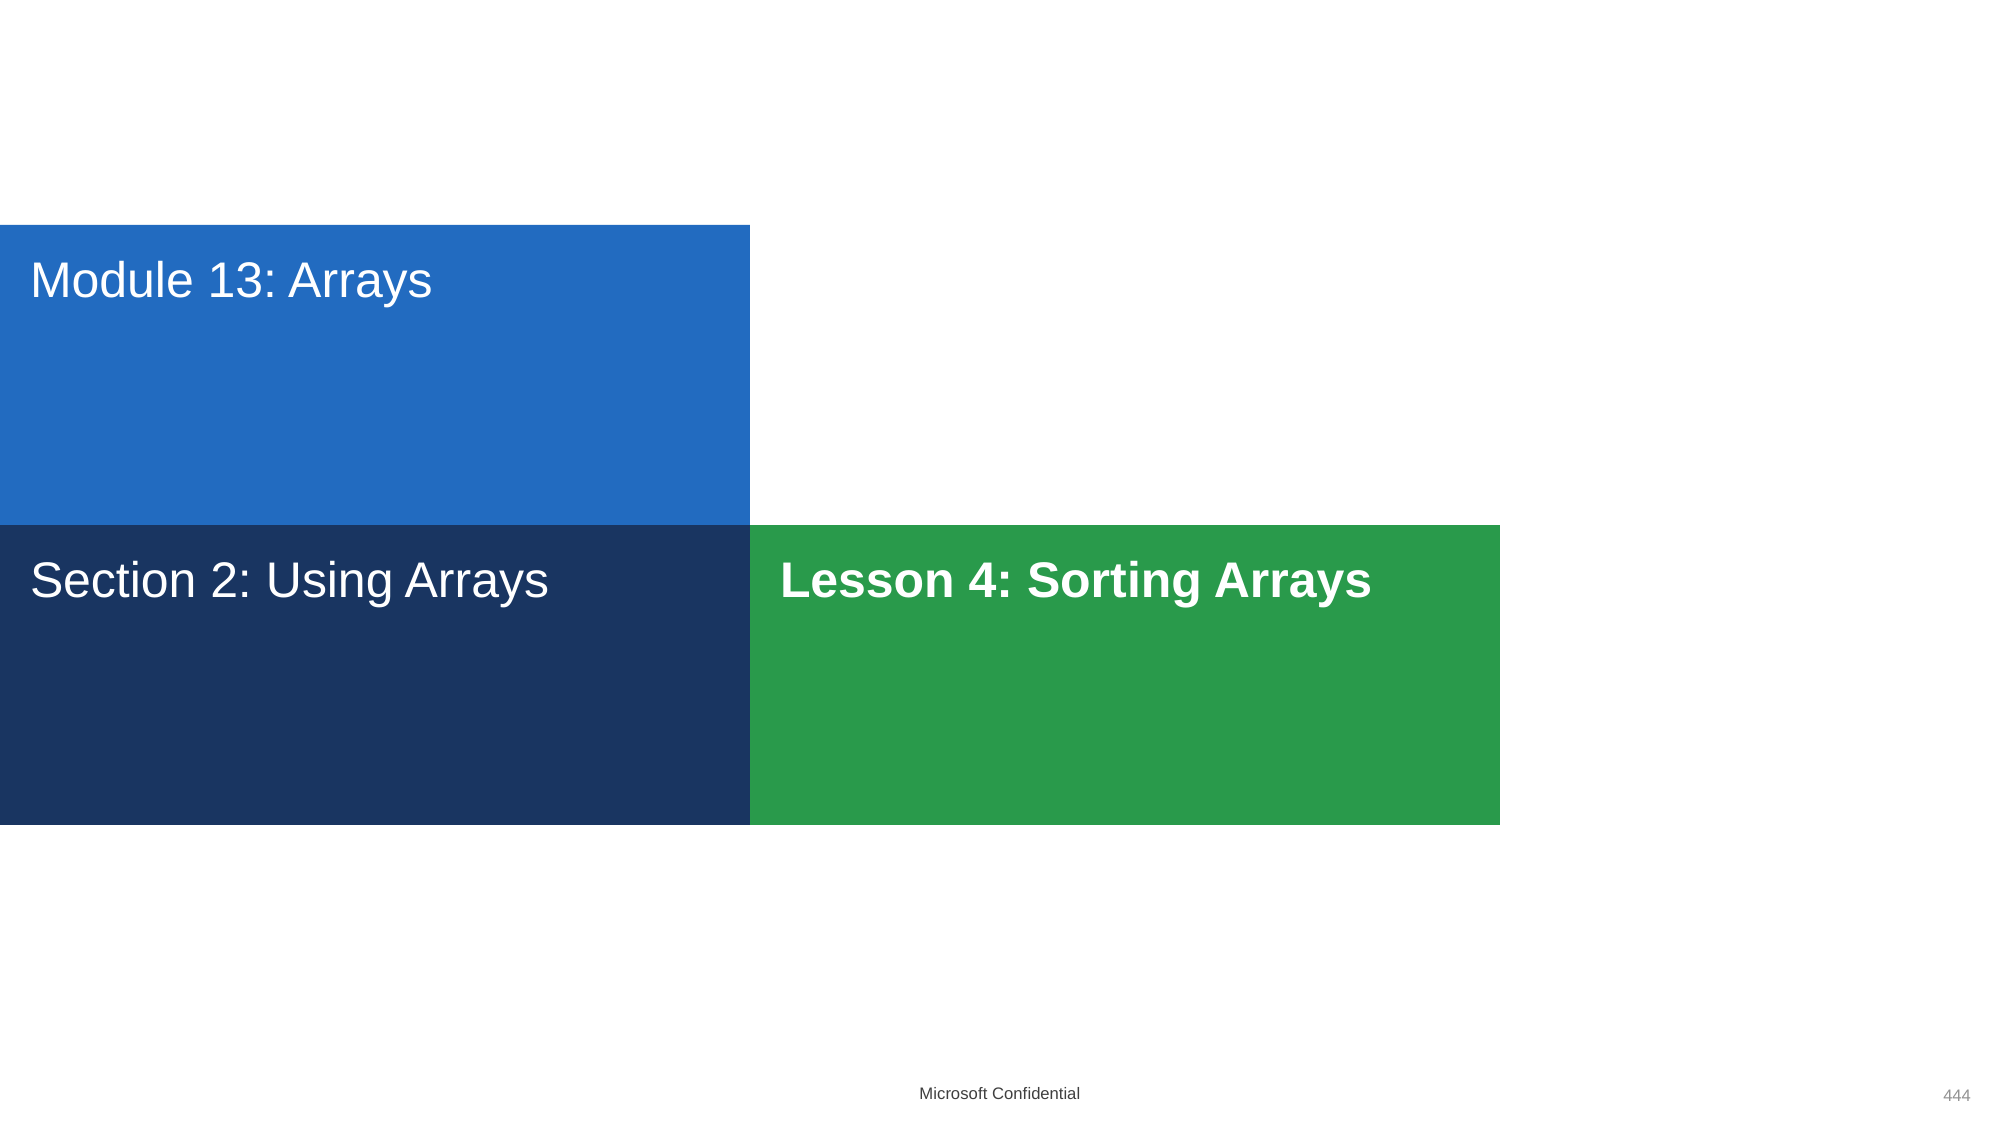

# Module 13: Arrays
Section 2: Using Arrays
Lesson 4: Sorting Arrays
444